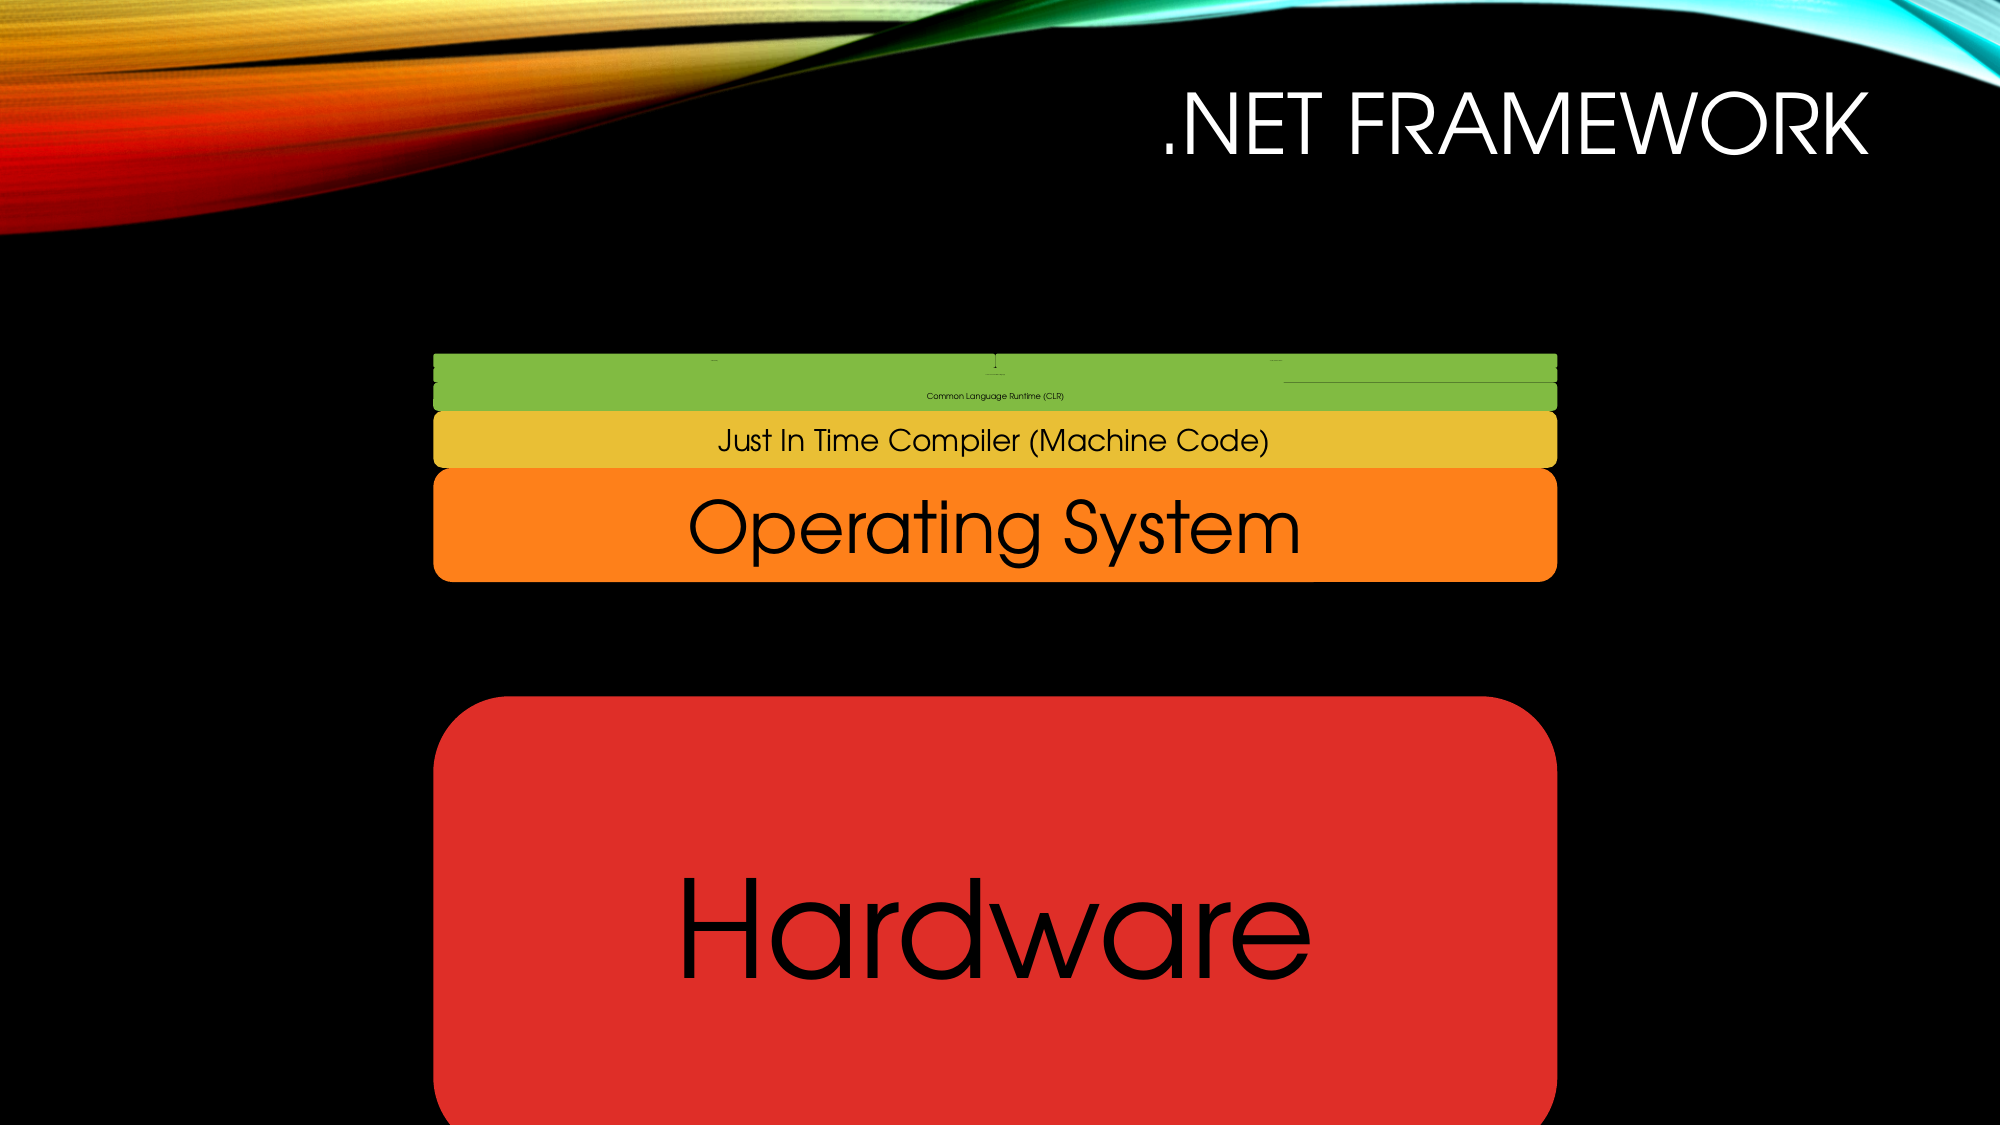

# .NET Framework
Hardware
Operating System
Common Language Runtime (CLR)
Common Intermediate Language
C#, F#, VB.NET Classes
Just In Time Compiler (Machine Code)
Class Library